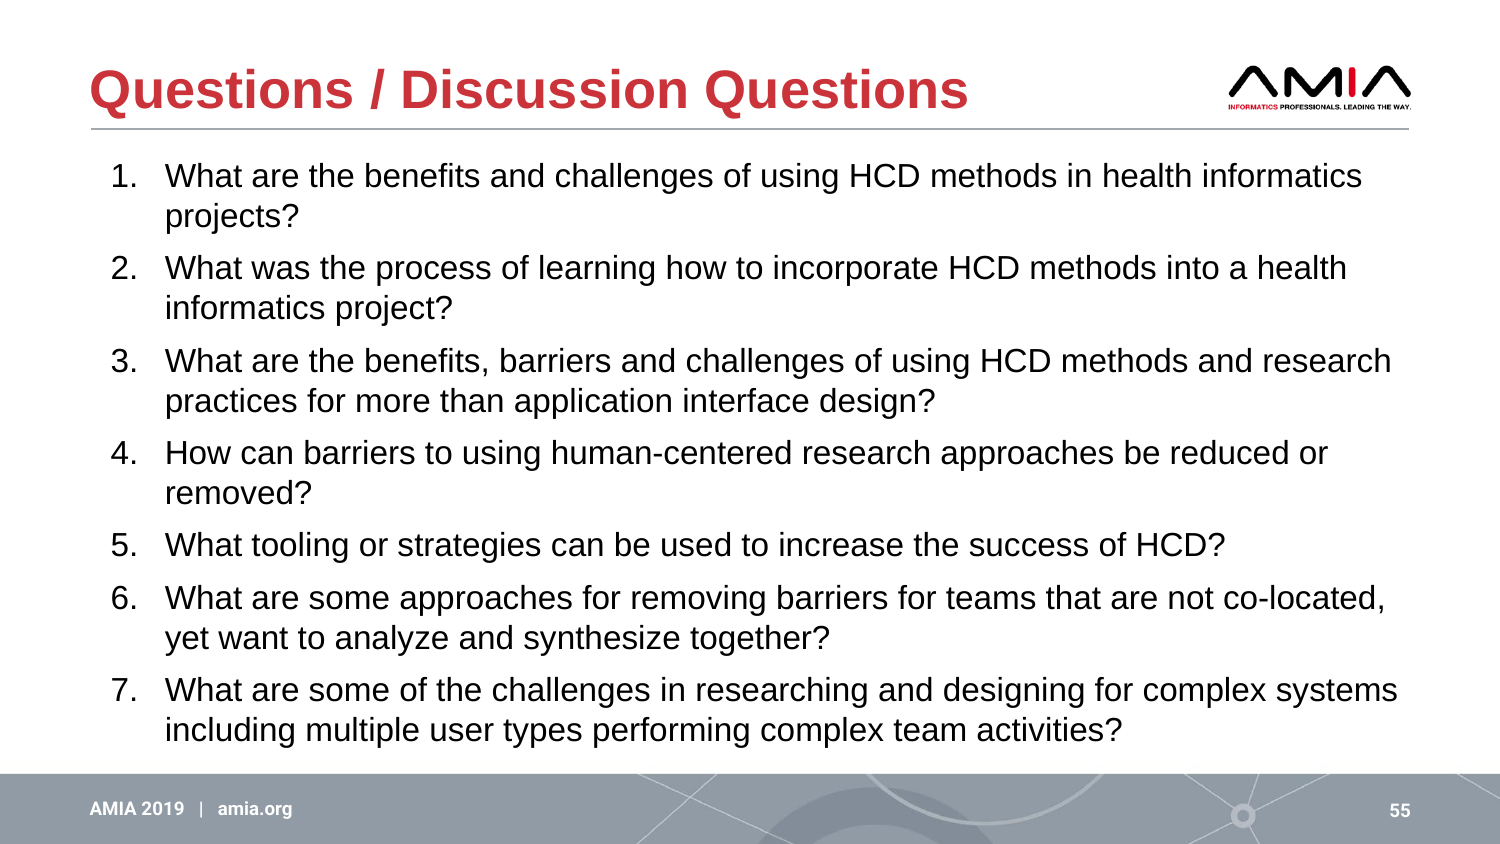

# Questions / Discussion Questions
What are the benefits and challenges of using HCD methods in health informatics projects?
What was the process of learning how to incorporate HCD methods into a health informatics project?
What are the benefits, barriers and challenges of using HCD methods and research practices for more than application interface design?
How can barriers to using human-centered research approaches be reduced or removed?
What tooling or strategies can be used to increase the success of HCD?
What are some approaches for removing barriers for teams that are not co-located, yet want to analyze and synthesize together?
What are some of the challenges in researching and designing for complex systems including multiple user types performing complex team activities?
AMIA 2019   |   amia.org
55